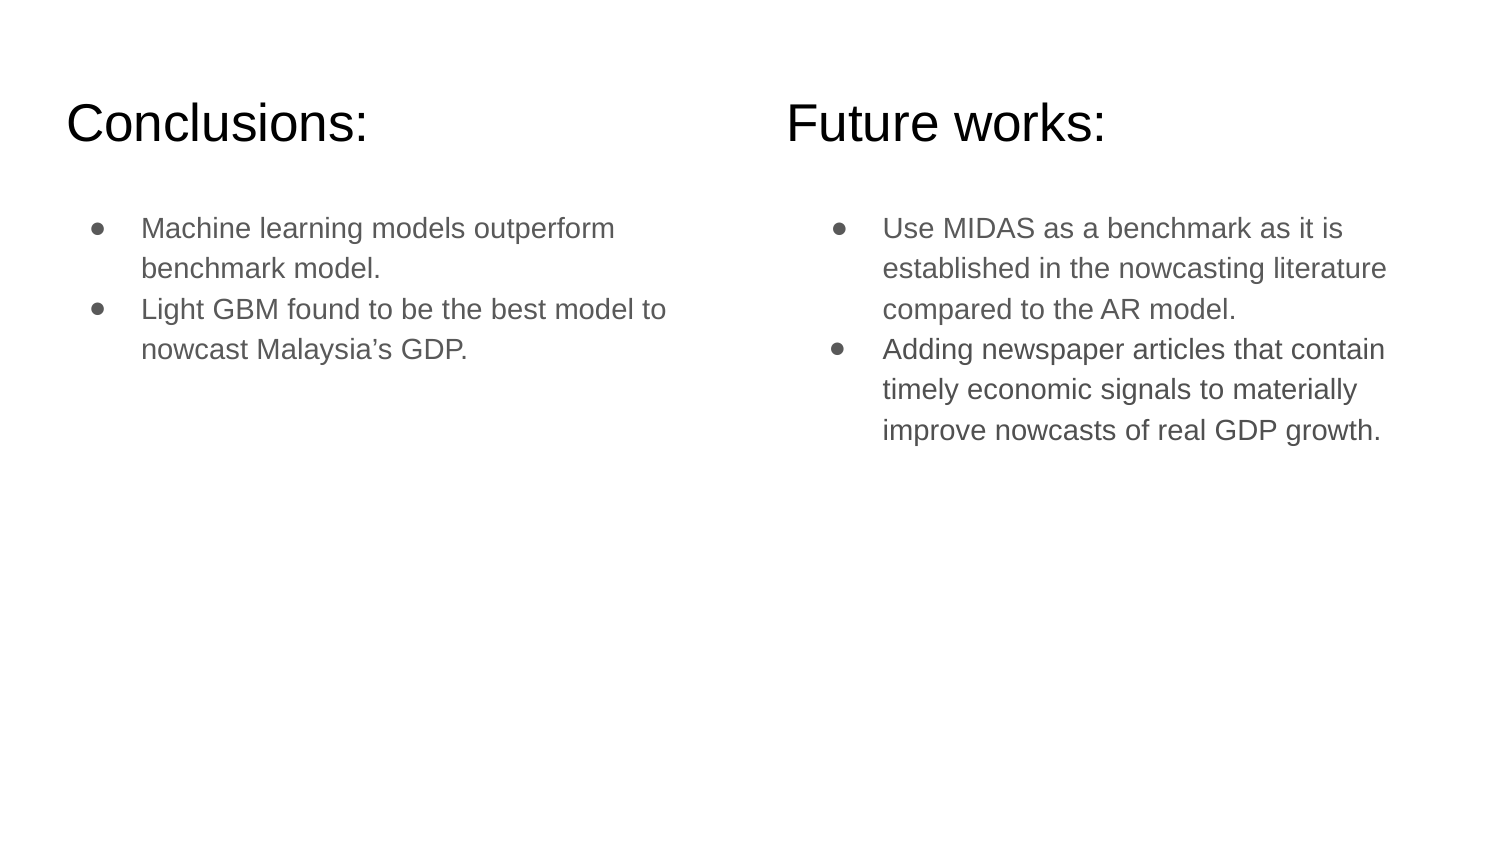

# Conclusions:
Future works:
Machine learning models outperform benchmark model.
Light GBM found to be the best model to nowcast Malaysia’s GDP.
Use MIDAS as a benchmark as it is established in the nowcasting literature compared to the AR model.
Adding newspaper articles that contain timely economic signals to materially improve nowcasts of real GDP growth.